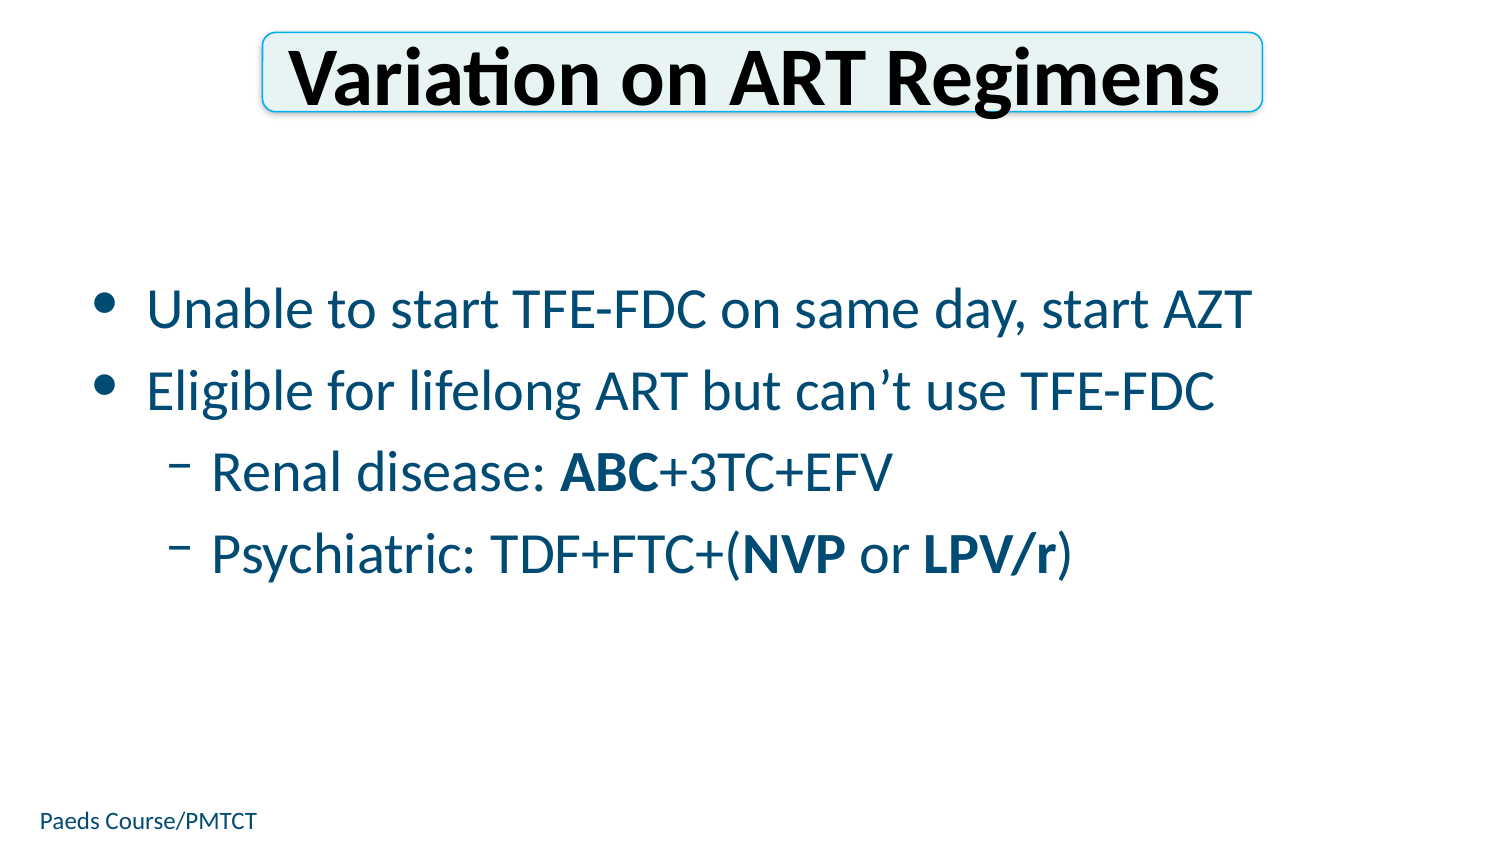

Variation on ART Regimens
Unable to start TFE-FDC on same day, start AZT
Eligible for lifelong ART but can’t use TFE-FDC
Renal disease: ABC+3TC+EFV
Psychiatric: TDF+FTC+(NVP or LPV/r)

Paeds Course/PMTCT